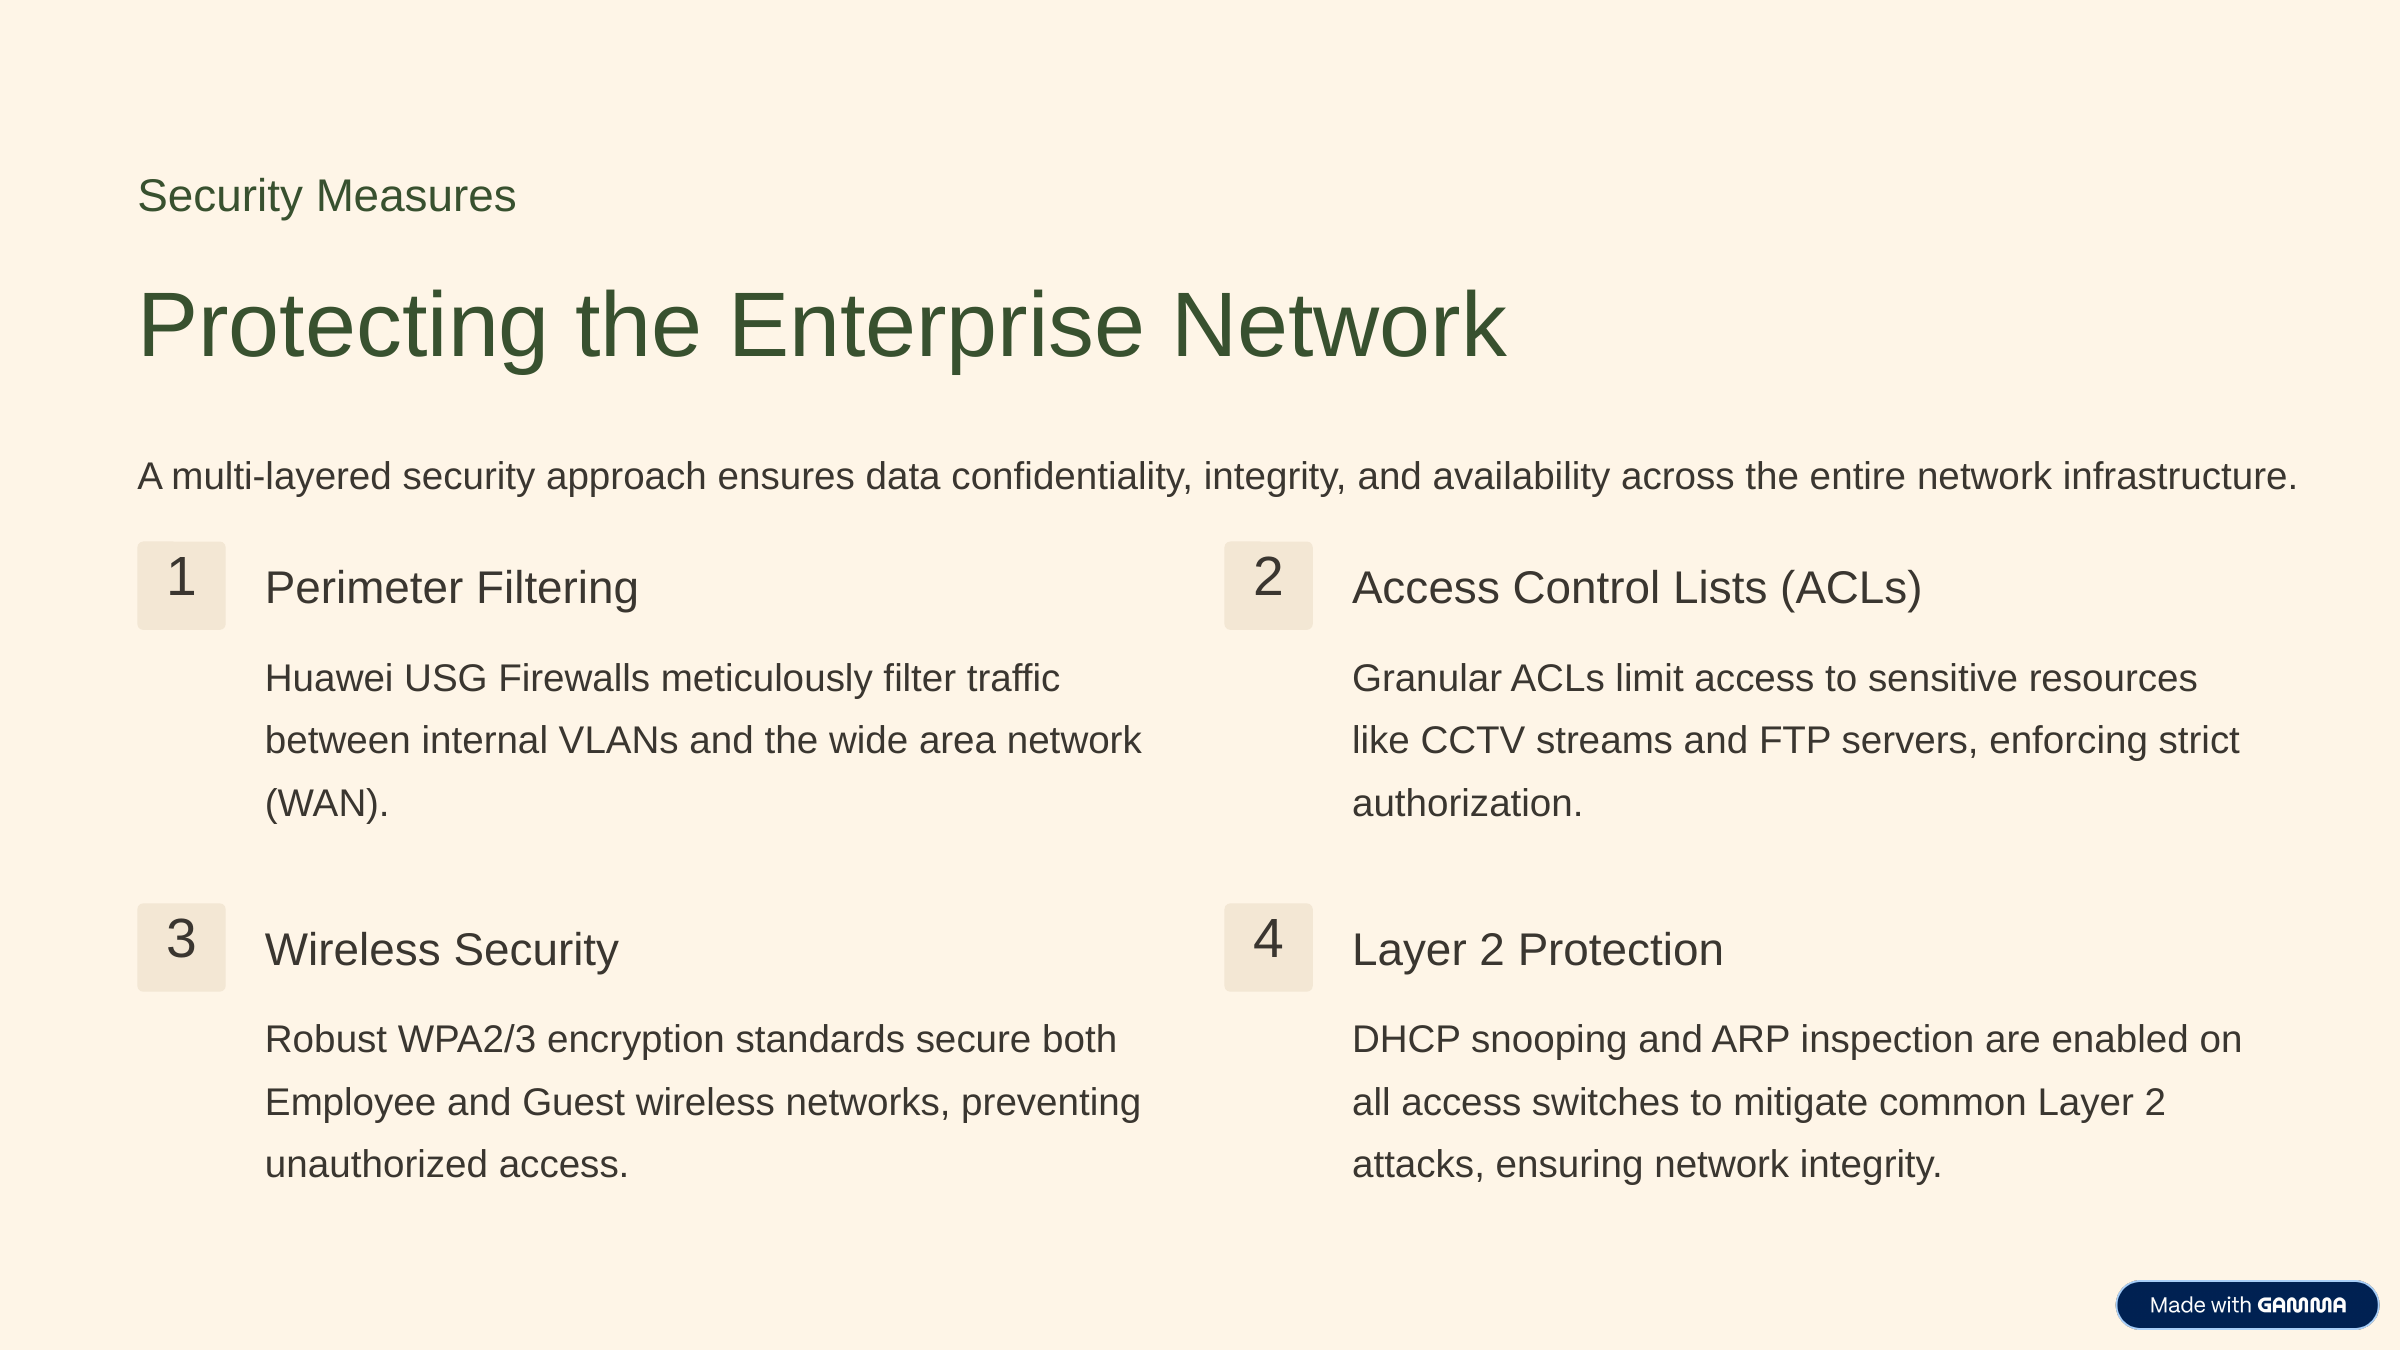

Security Measures
Protecting the Enterprise Network
A multi-layered security approach ensures data confidentiality, integrity, and availability across the entire network infrastructure.

1
2
Perimeter Filtering
Access Control Lists (ACLs)
Huawei USG Firewalls meticulously filter traffic between internal VLANs and the wide area network (WAN).
Granular ACLs limit access to sensitive resources like CCTV streams and FTP servers, enforcing strict authorization.

3
4
Wireless Security
Layer 2 Protection
Robust WPA2/3 encryption standards secure both Employee and Guest wireless networks, preventing unauthorized access.
DHCP snooping and ARP inspection are enabled on all access switches to mitigate common Layer 2 attacks, ensuring network integrity.